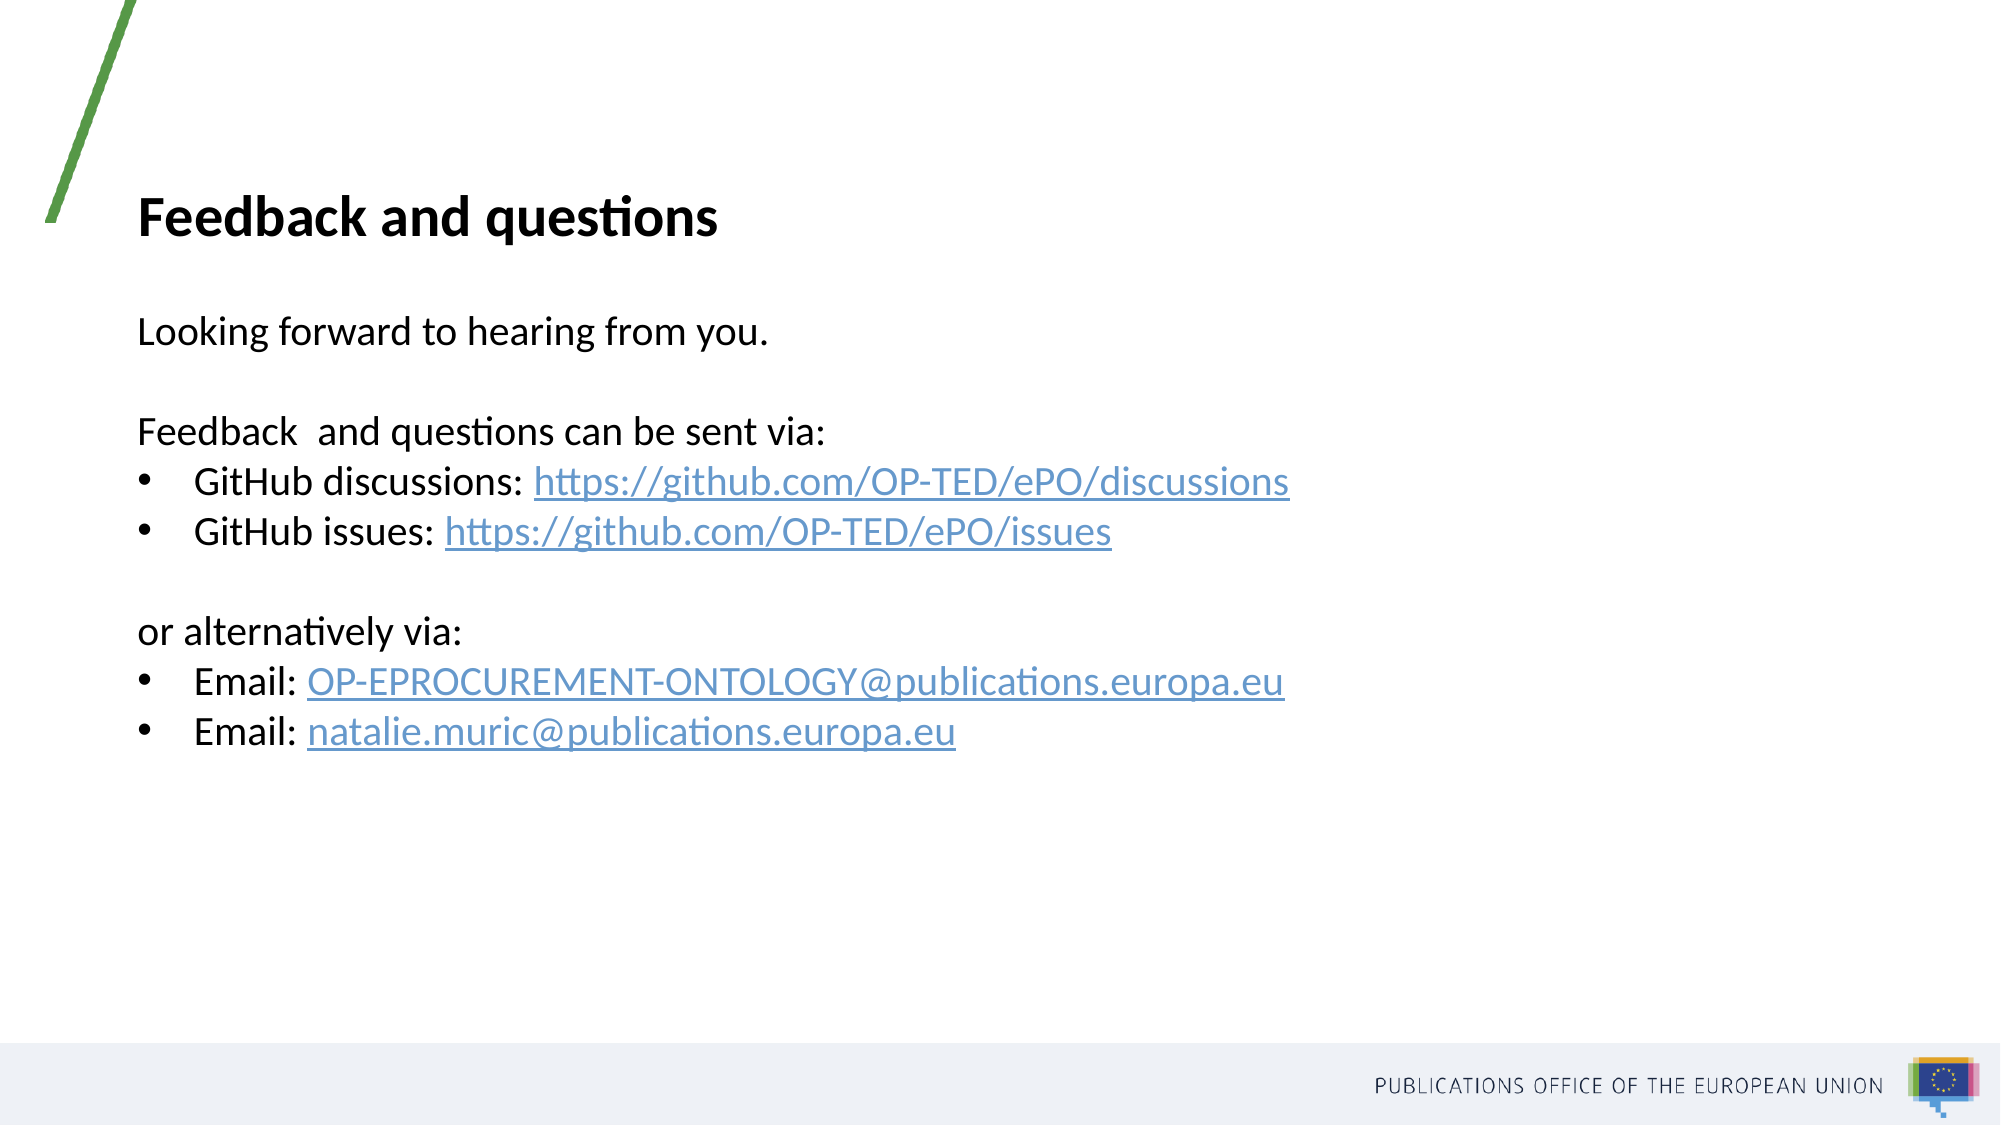

Feedback and questions
Looking forward to hearing from you.

Feedback  and questions can be sent via:
GitHub discussions: https://github.com/OP-TED/ePO/discussions
GitHub issues: https://github.com/OP-TED/ePO/issues

or alternatively via:
Email: OP-EPROCUREMENT-ONTOLOGY@publications.europa.eu
Email: natalie.muric@publications.europa.eu